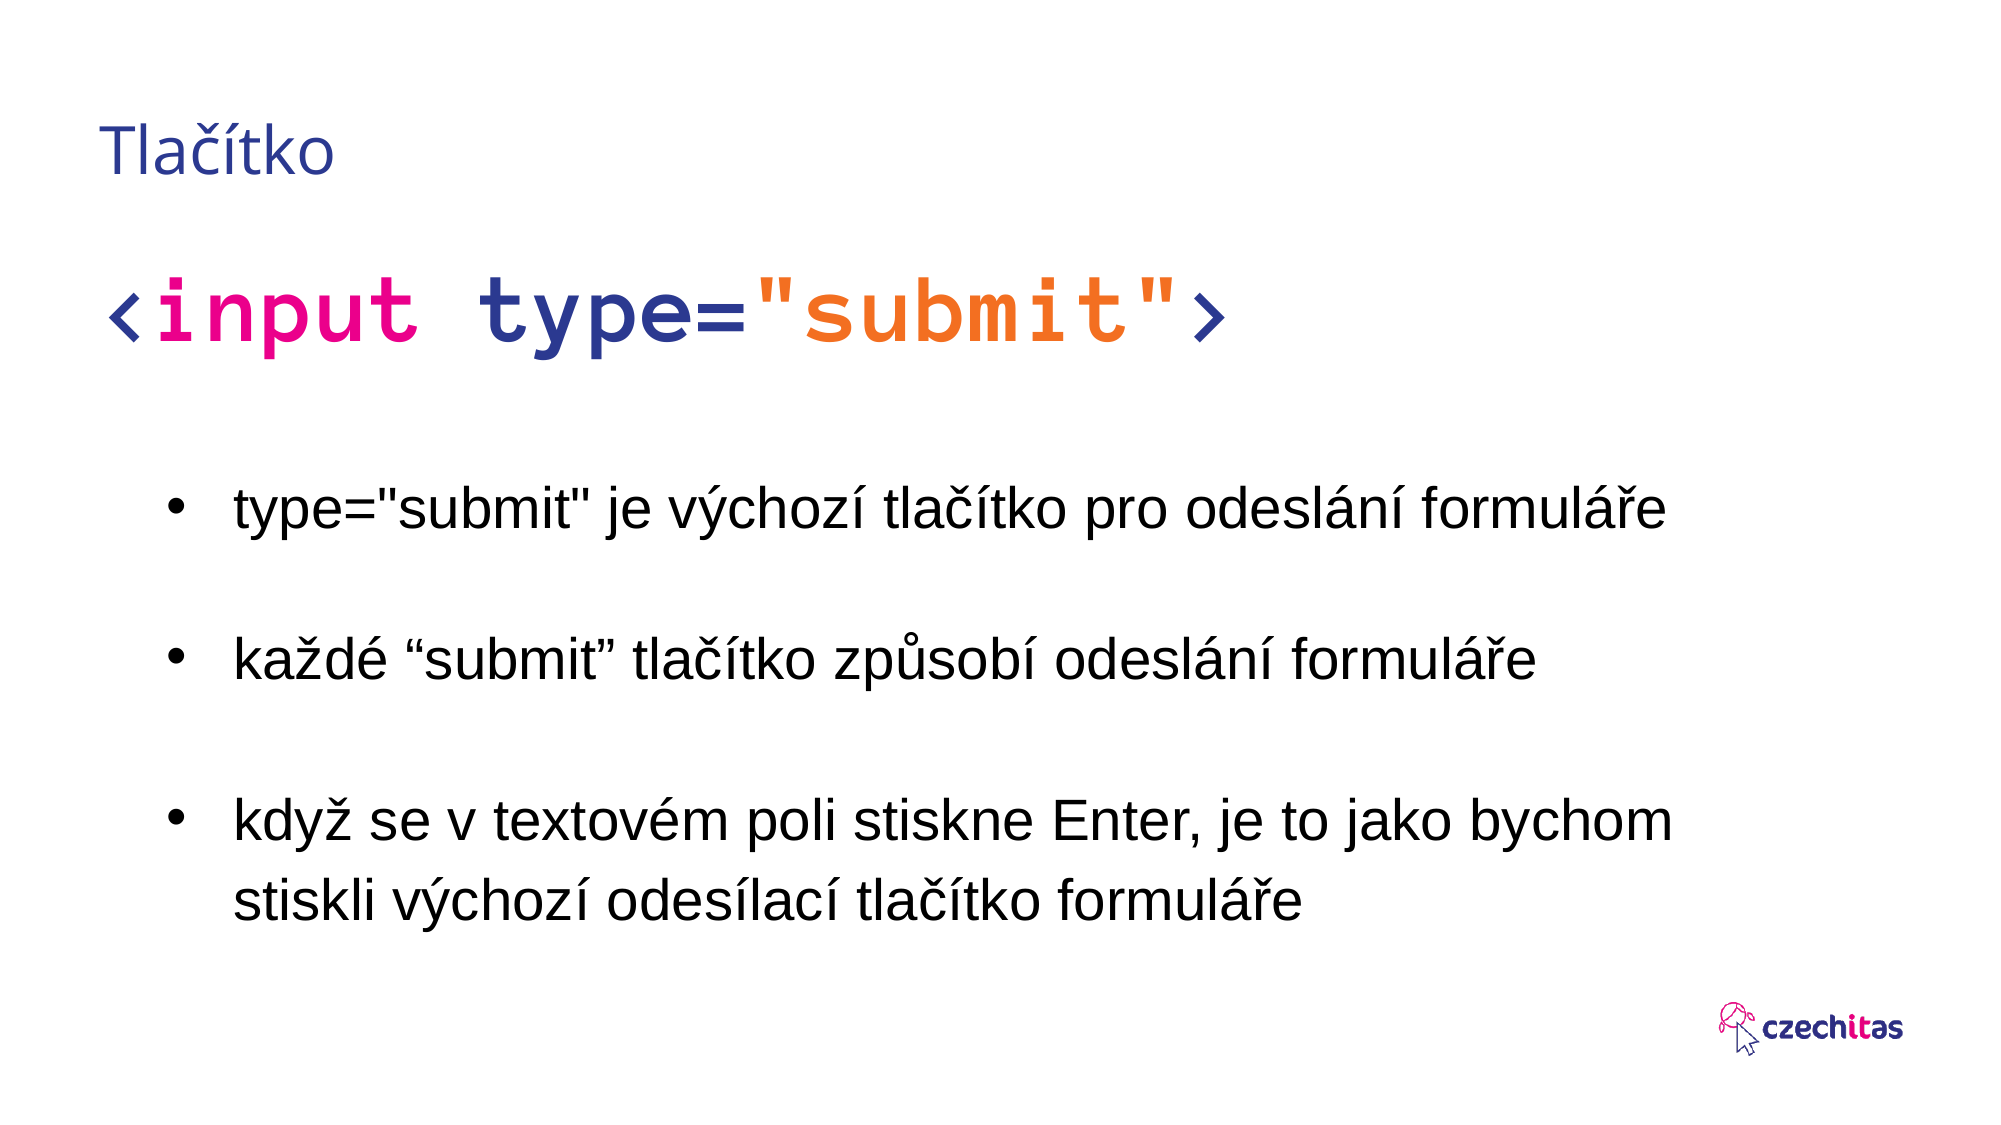

# Tlačítko
<input type="submit">
type="submit" je výchozí tlačítko pro odeslání formuláře
každé “submit” tlačítko způsobí odeslání formuláře
když se v textovém poli stiskne Enter, je to jako bychom stiskli výchozí odesílací tlačítko formuláře